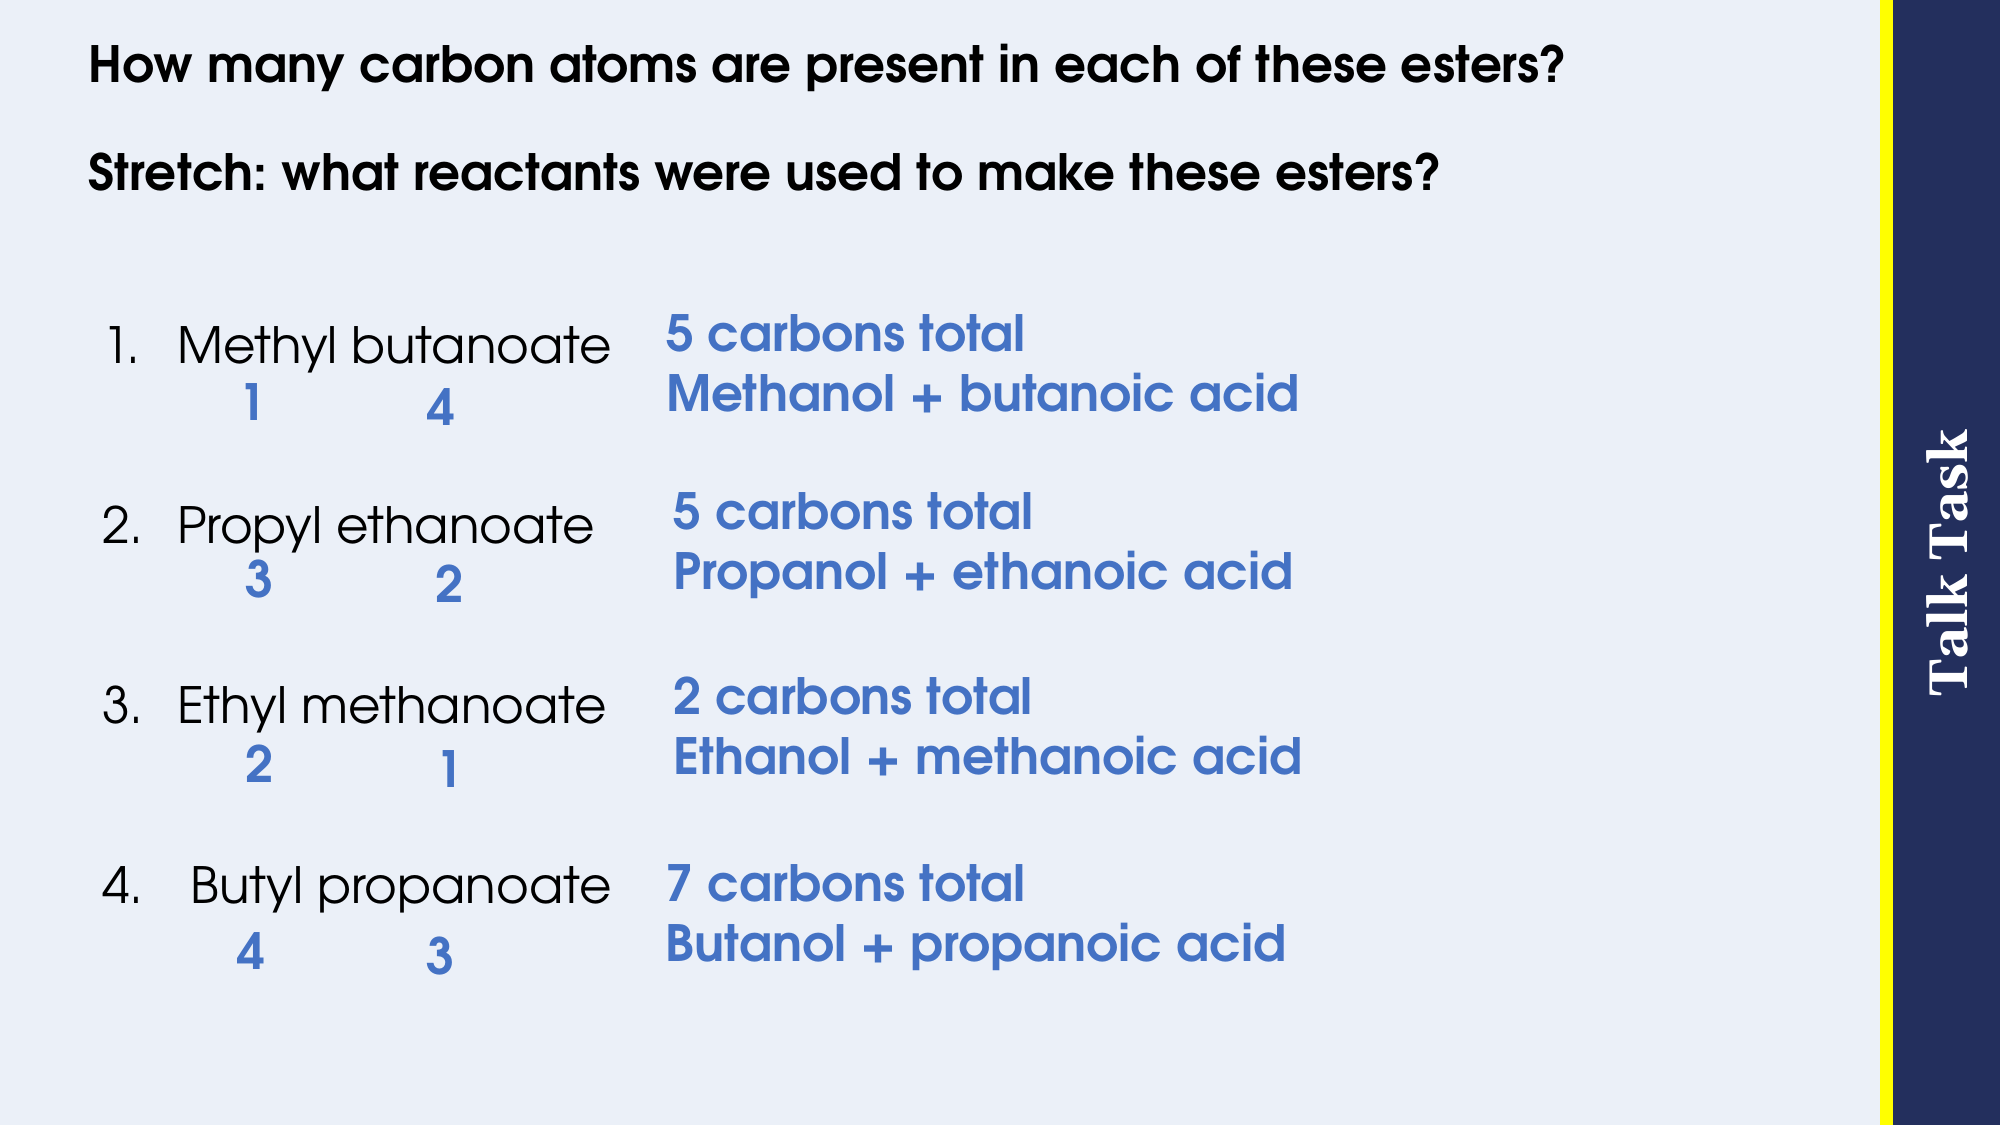

# How many carbon atoms are present in each of these esters? Stretch: what reactants were used to make these esters?
5 carbons total
Methanol + butanoic acid
Methyl butanoate

Propyl ethanoate

Ethyl methanoate

 Butyl propanoate
1
4
5 carbons total
Propanol + ethanoic acid
3
2
2 carbons total
Ethanol + methanoic acid
2
1
7 carbons total
Butanol + propanoic acid
4
3